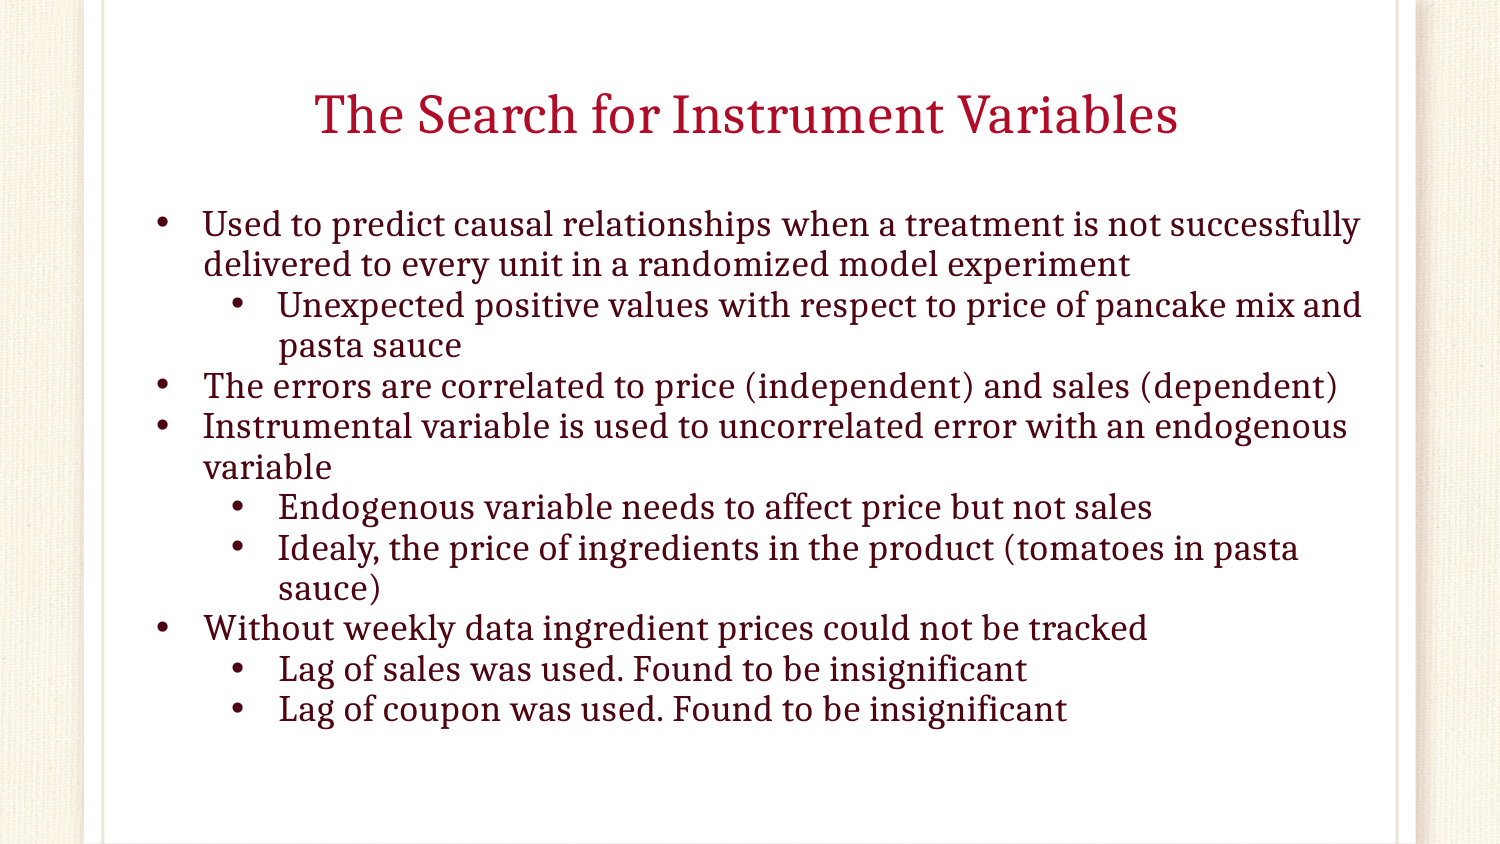

# The Search for Instrument Variables
Used to predict causal relationships when a treatment is not successfully delivered to every unit in a randomized model experiment
Unexpected positive values with respect to price of pancake mix and pasta sauce
The errors are correlated to price (independent) and sales (dependent)
Instrumental variable is used to uncorrelated error with an endogenous variable
Endogenous variable needs to affect price but not sales
Idealy, the price of ingredients in the product (tomatoes in pasta sauce)
Without weekly data ingredient prices could not be tracked
Lag of sales was used. Found to be insignificant
Lag of coupon was used. Found to be insignificant